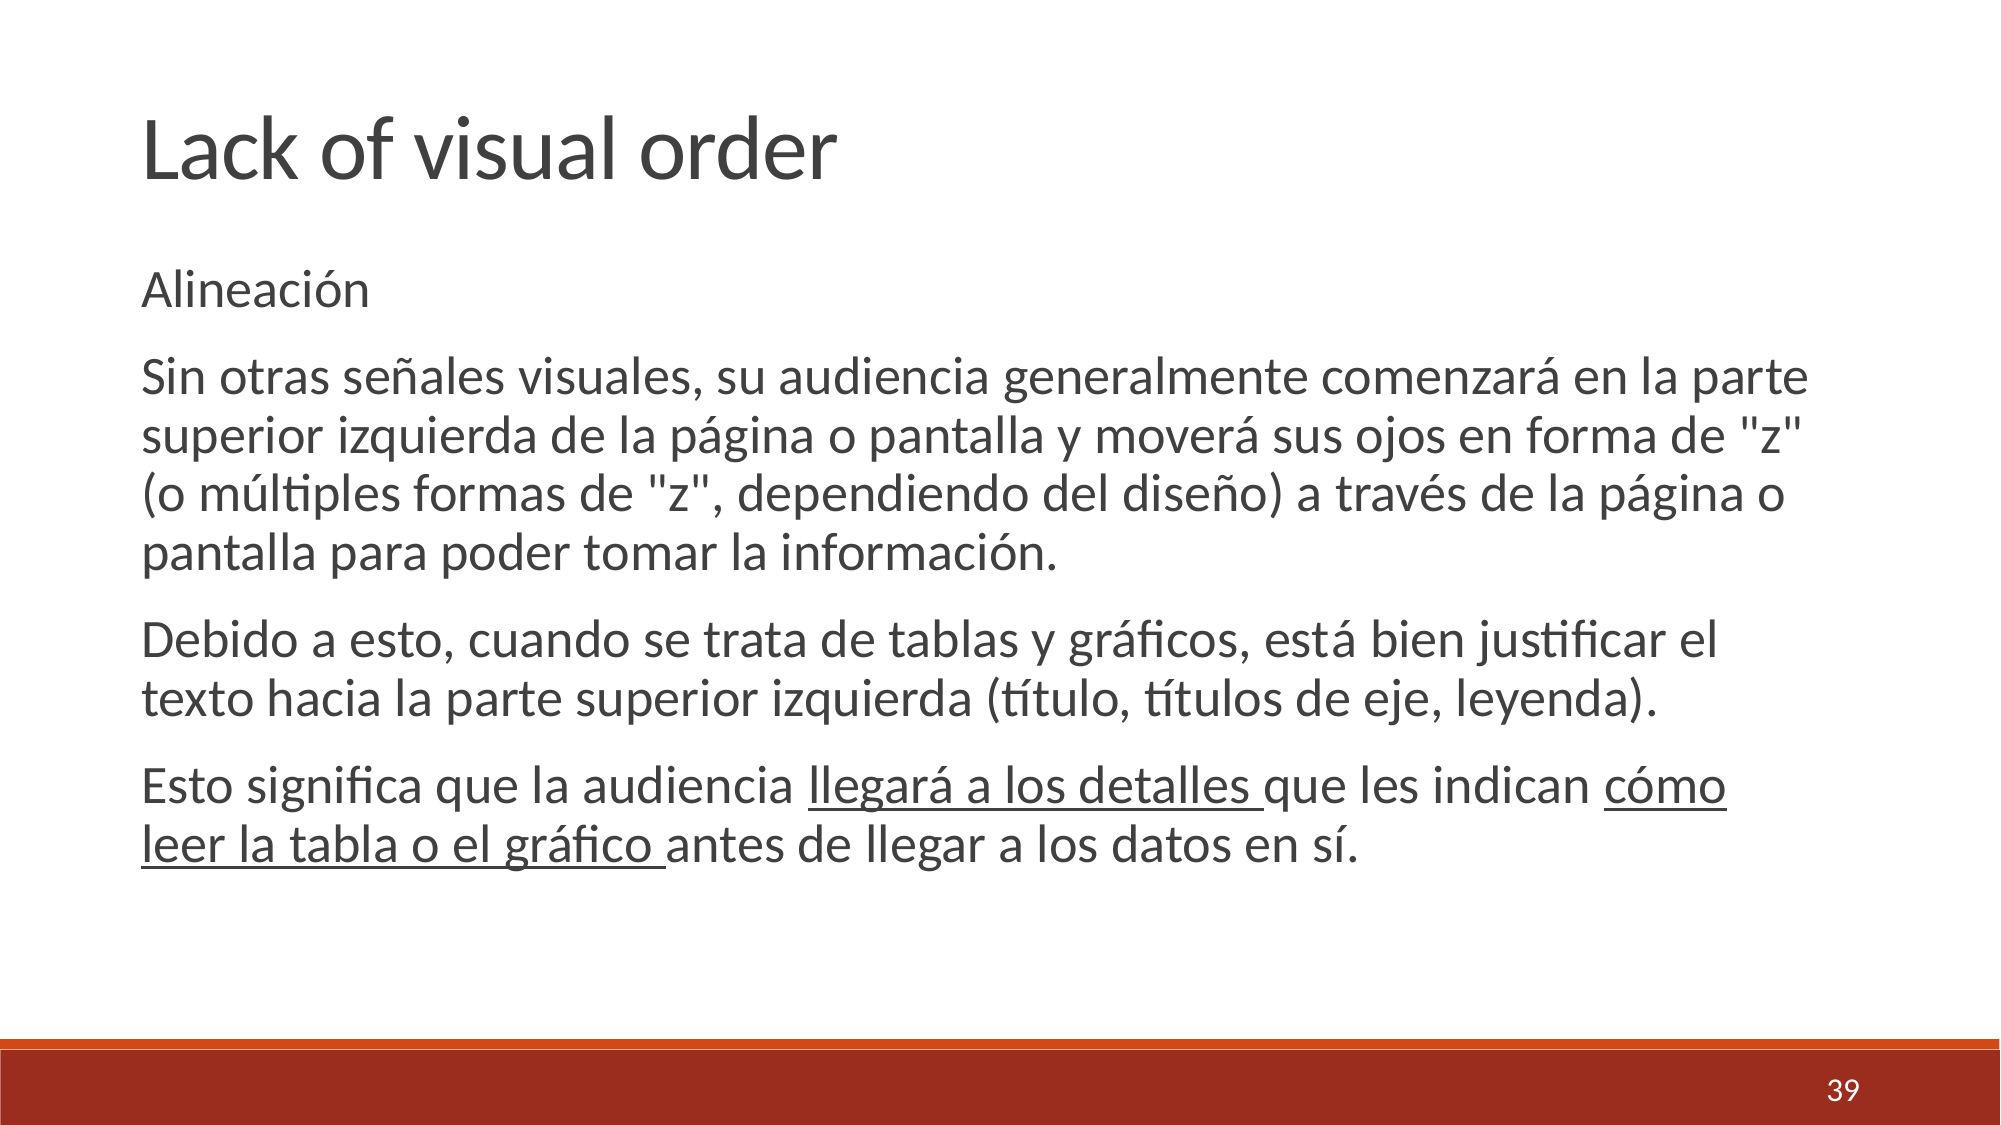

Lack of visual order
Alineación
Sin otras señales visuales, su audiencia generalmente comenzará en la parte superior izquierda de la página o pantalla y moverá sus ojos en forma de "z" (o múltiples formas de "z", dependiendo del diseño) a través de la página o pantalla para poder tomar la información.
Debido a esto, cuando se trata de tablas y gráficos, está bien justificar el texto hacia la parte superior izquierda (título, títulos de eje, leyenda).
Esto significa que la audiencia llegará a los detalles que les indican cómo leer la tabla o el gráfico antes de llegar a los datos en sí.
39